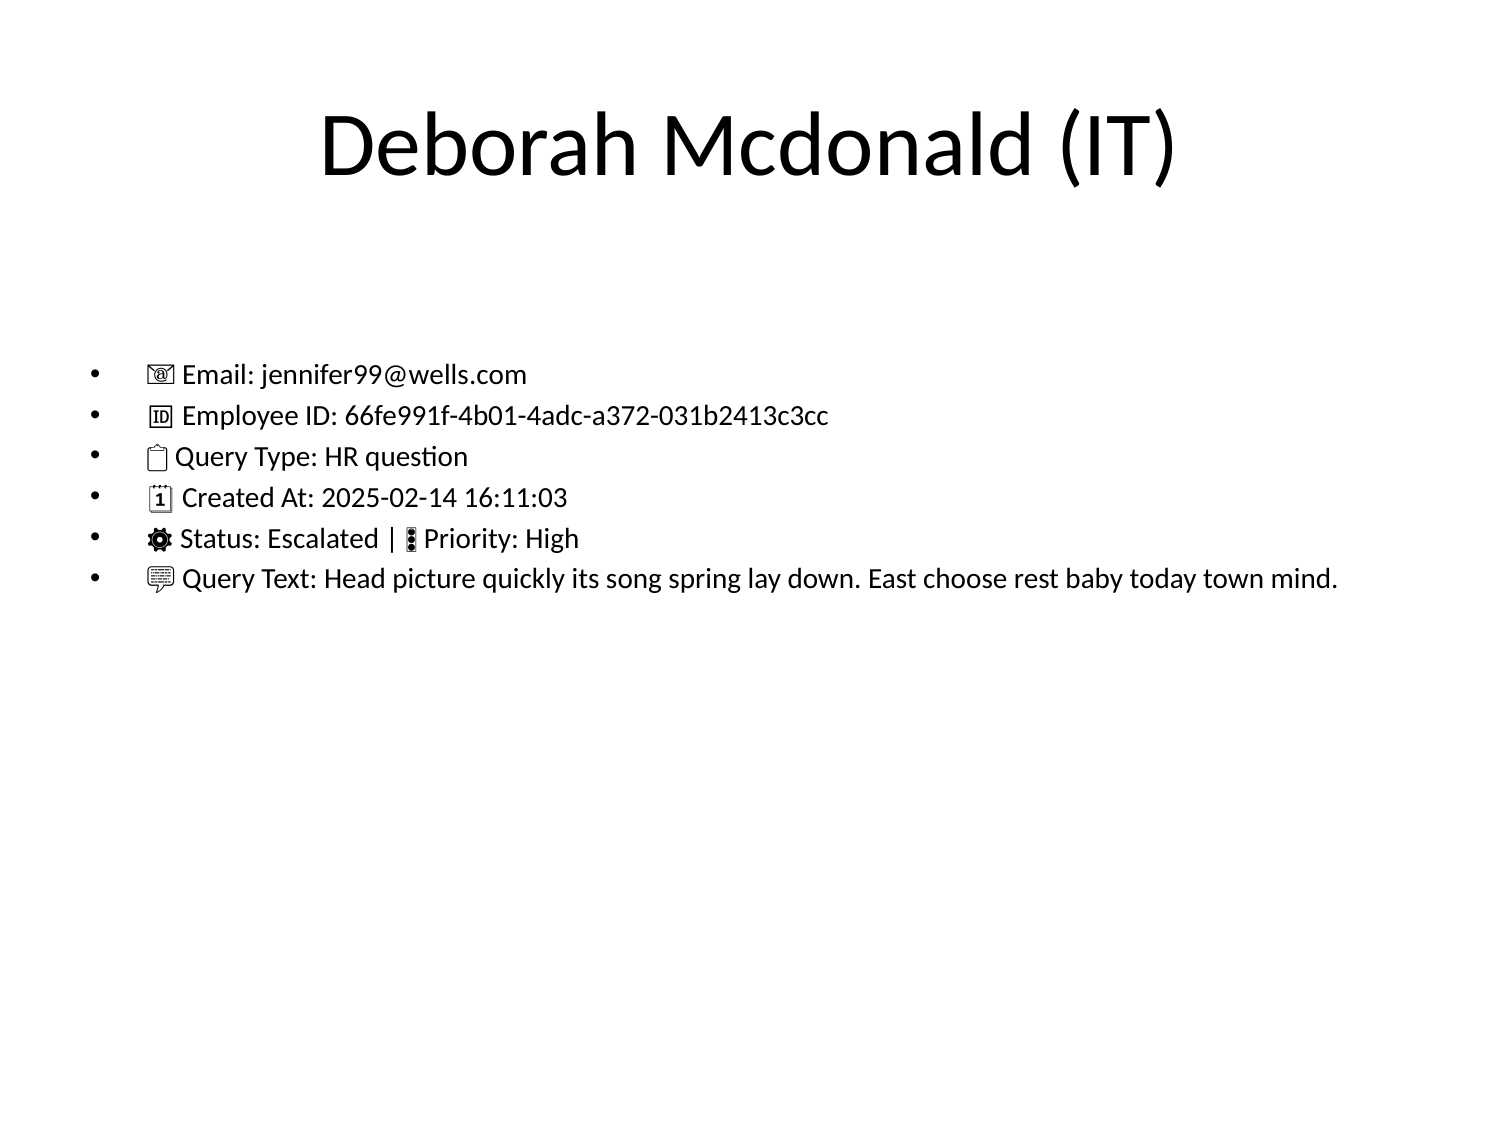

# Deborah Mcdonald (IT)

📧 Email: jennifer99@wells.com
🆔 Employee ID: 66fe991f-4b01-4adc-a372-031b2413c3cc
📋 Query Type: HR question
🗓 Created At: 2025-02-14 16:11:03
⚙ Status: Escalated | 🚦 Priority: High
💬 Query Text: Head picture quickly its song spring lay down. East choose rest baby today town mind.